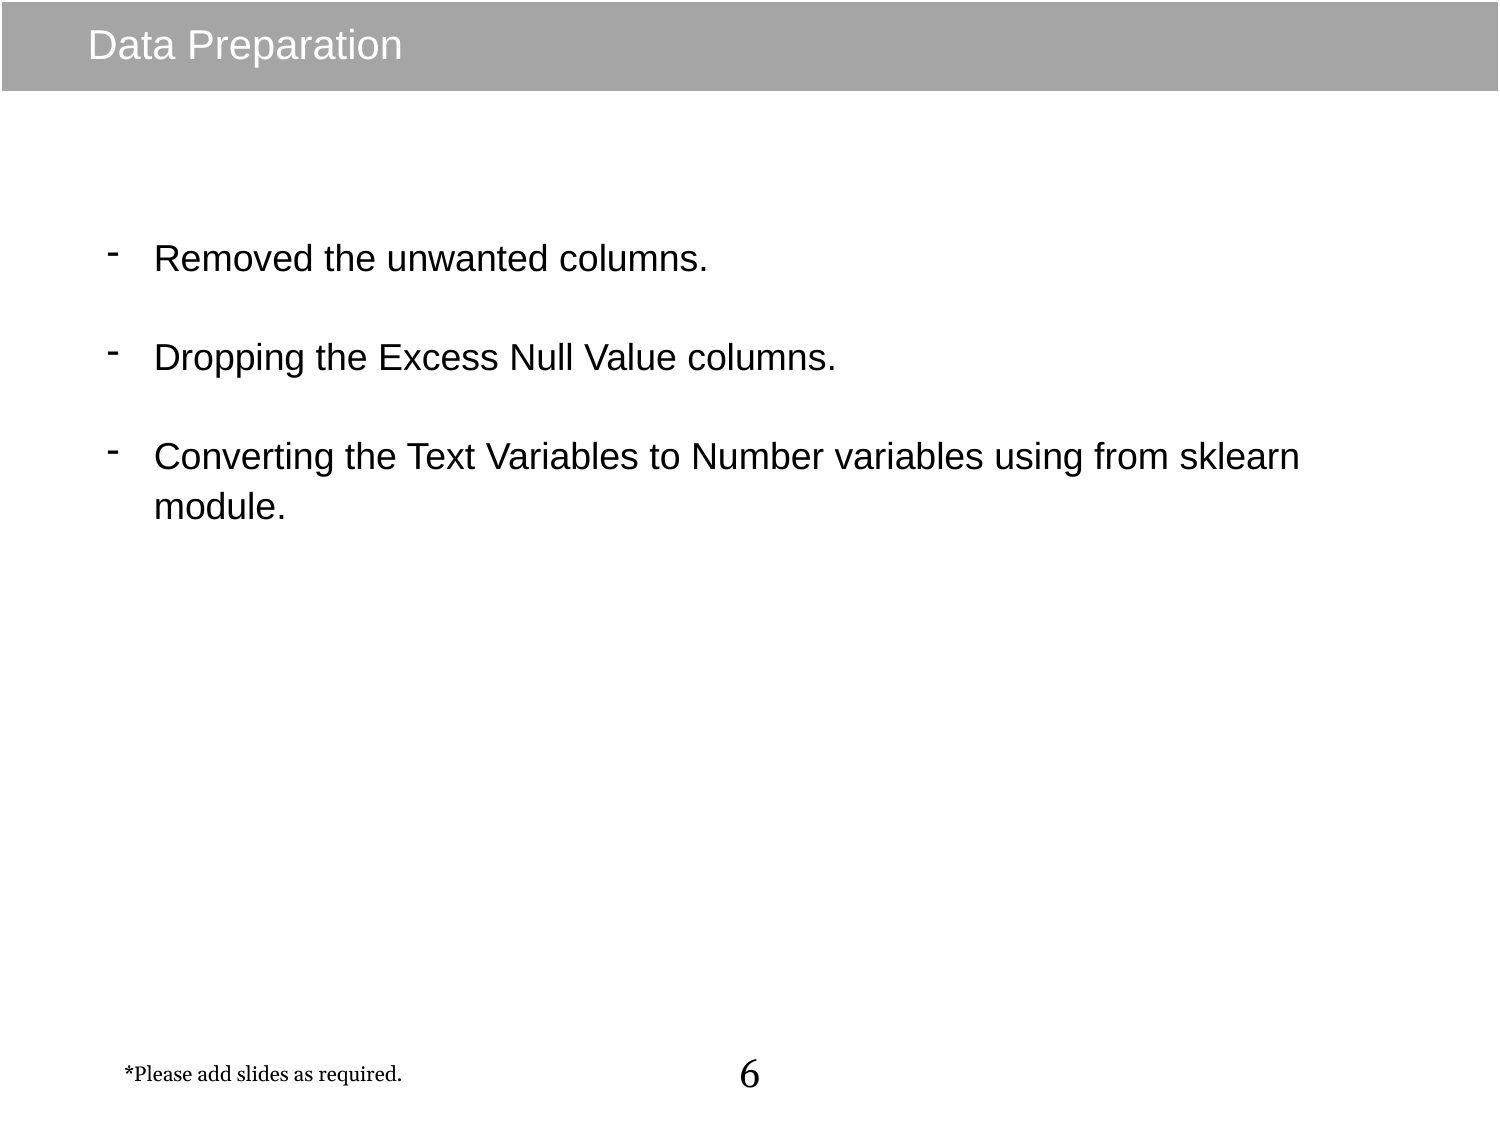

# Data Preparation
Removed the unwanted columns.

Dropping the Excess Null Value columns.

Converting the Text Variables to Number variables using from sklearn module.

6
*Please add slides as required.